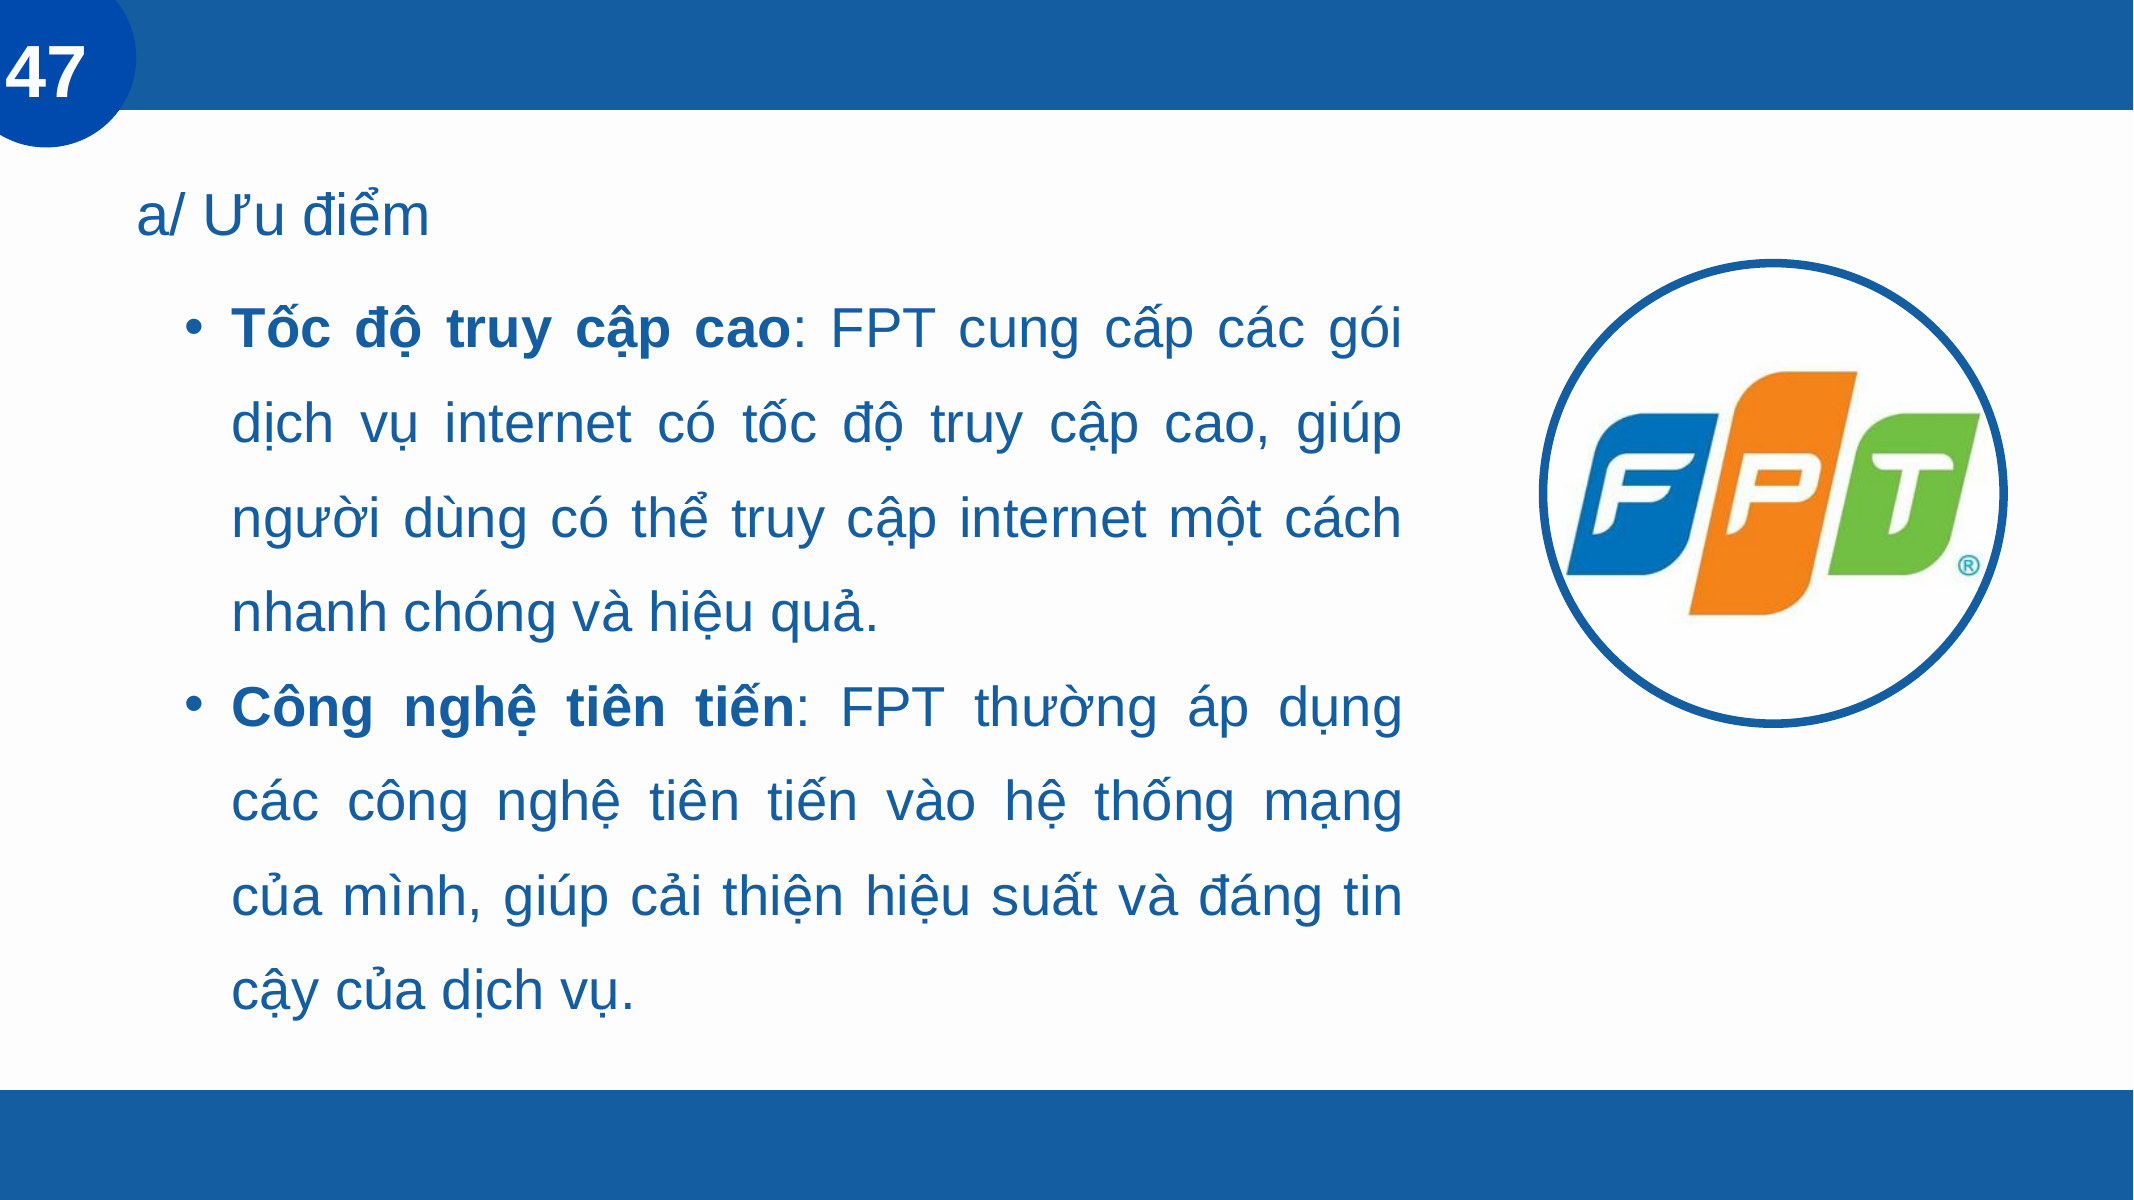

47
 a/ Ưu điểm

Tốc độ truy cập cao: FPT cung cấp các gói dịch vụ internet có tốc độ truy cập cao, giúp người dùng có thể truy cập internet một cách nhanh chóng và hiệu quả.
Công nghệ tiên tiến: FPT thường áp dụng các công nghệ tiên tiến vào hệ thống mạng của mình, giúp cải thiện hiệu suất và đáng tin cậy của dịch vụ.